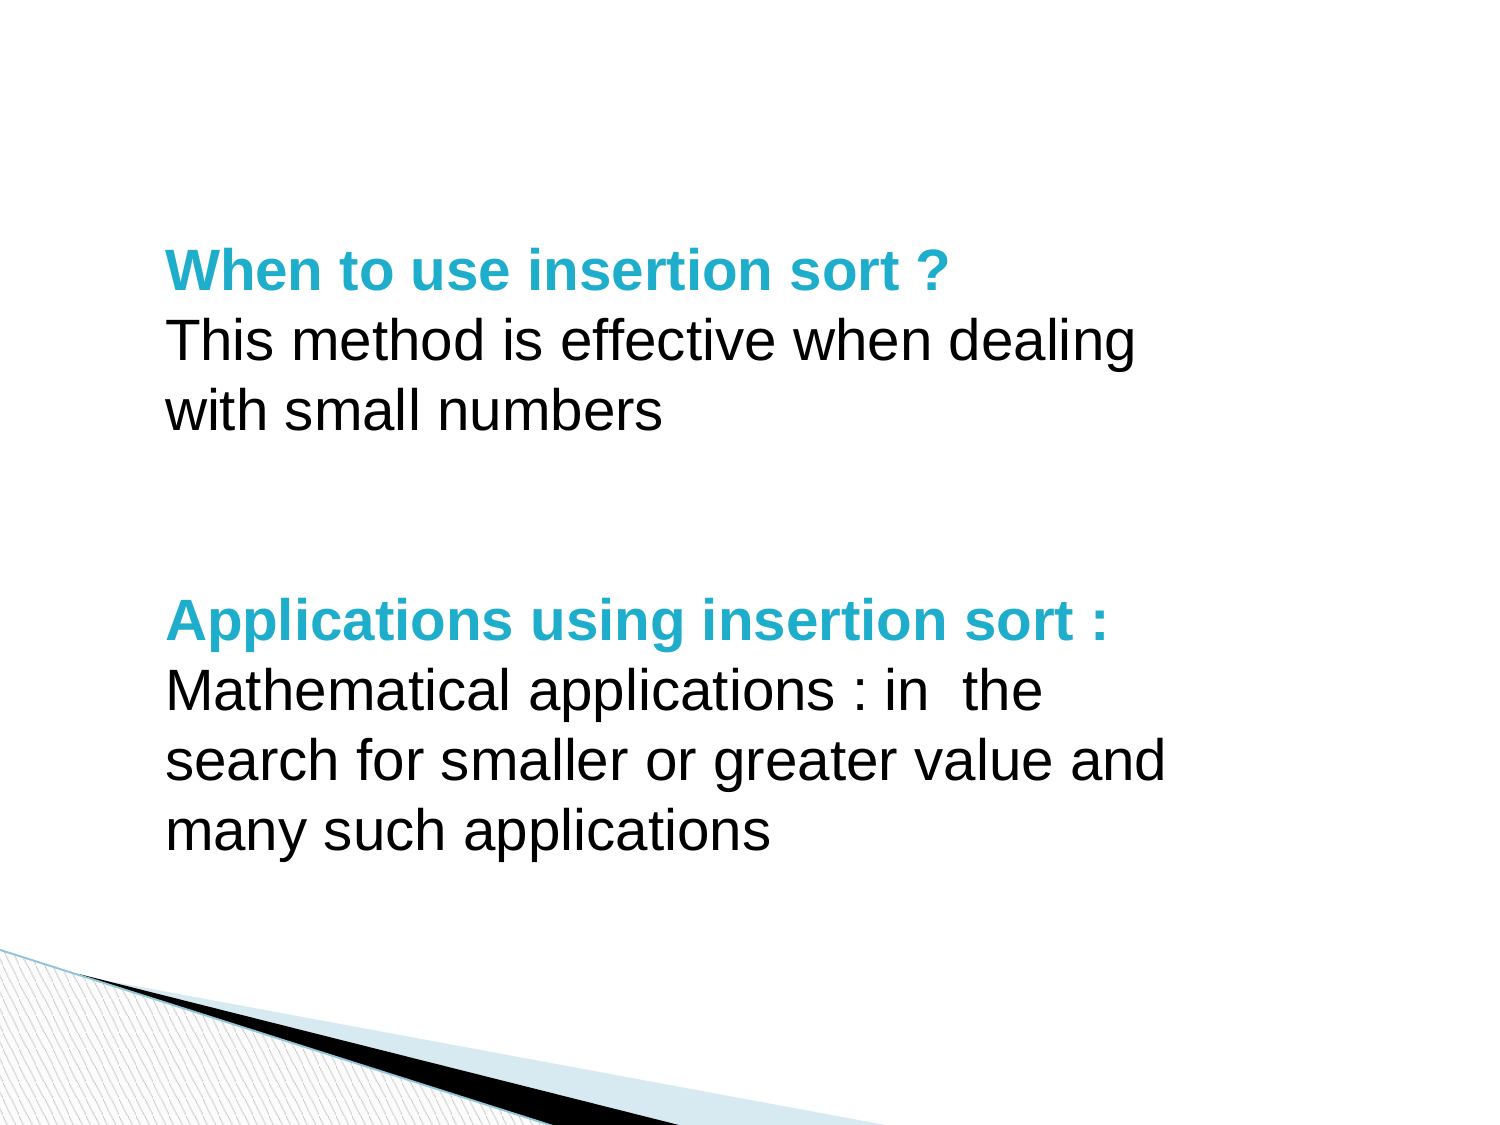

When to use insertion sort ?
This method is effective when dealing with small numbers

Applications using insertion sort :
Mathematical applications : in  the search for smaller or greater value and many such applications